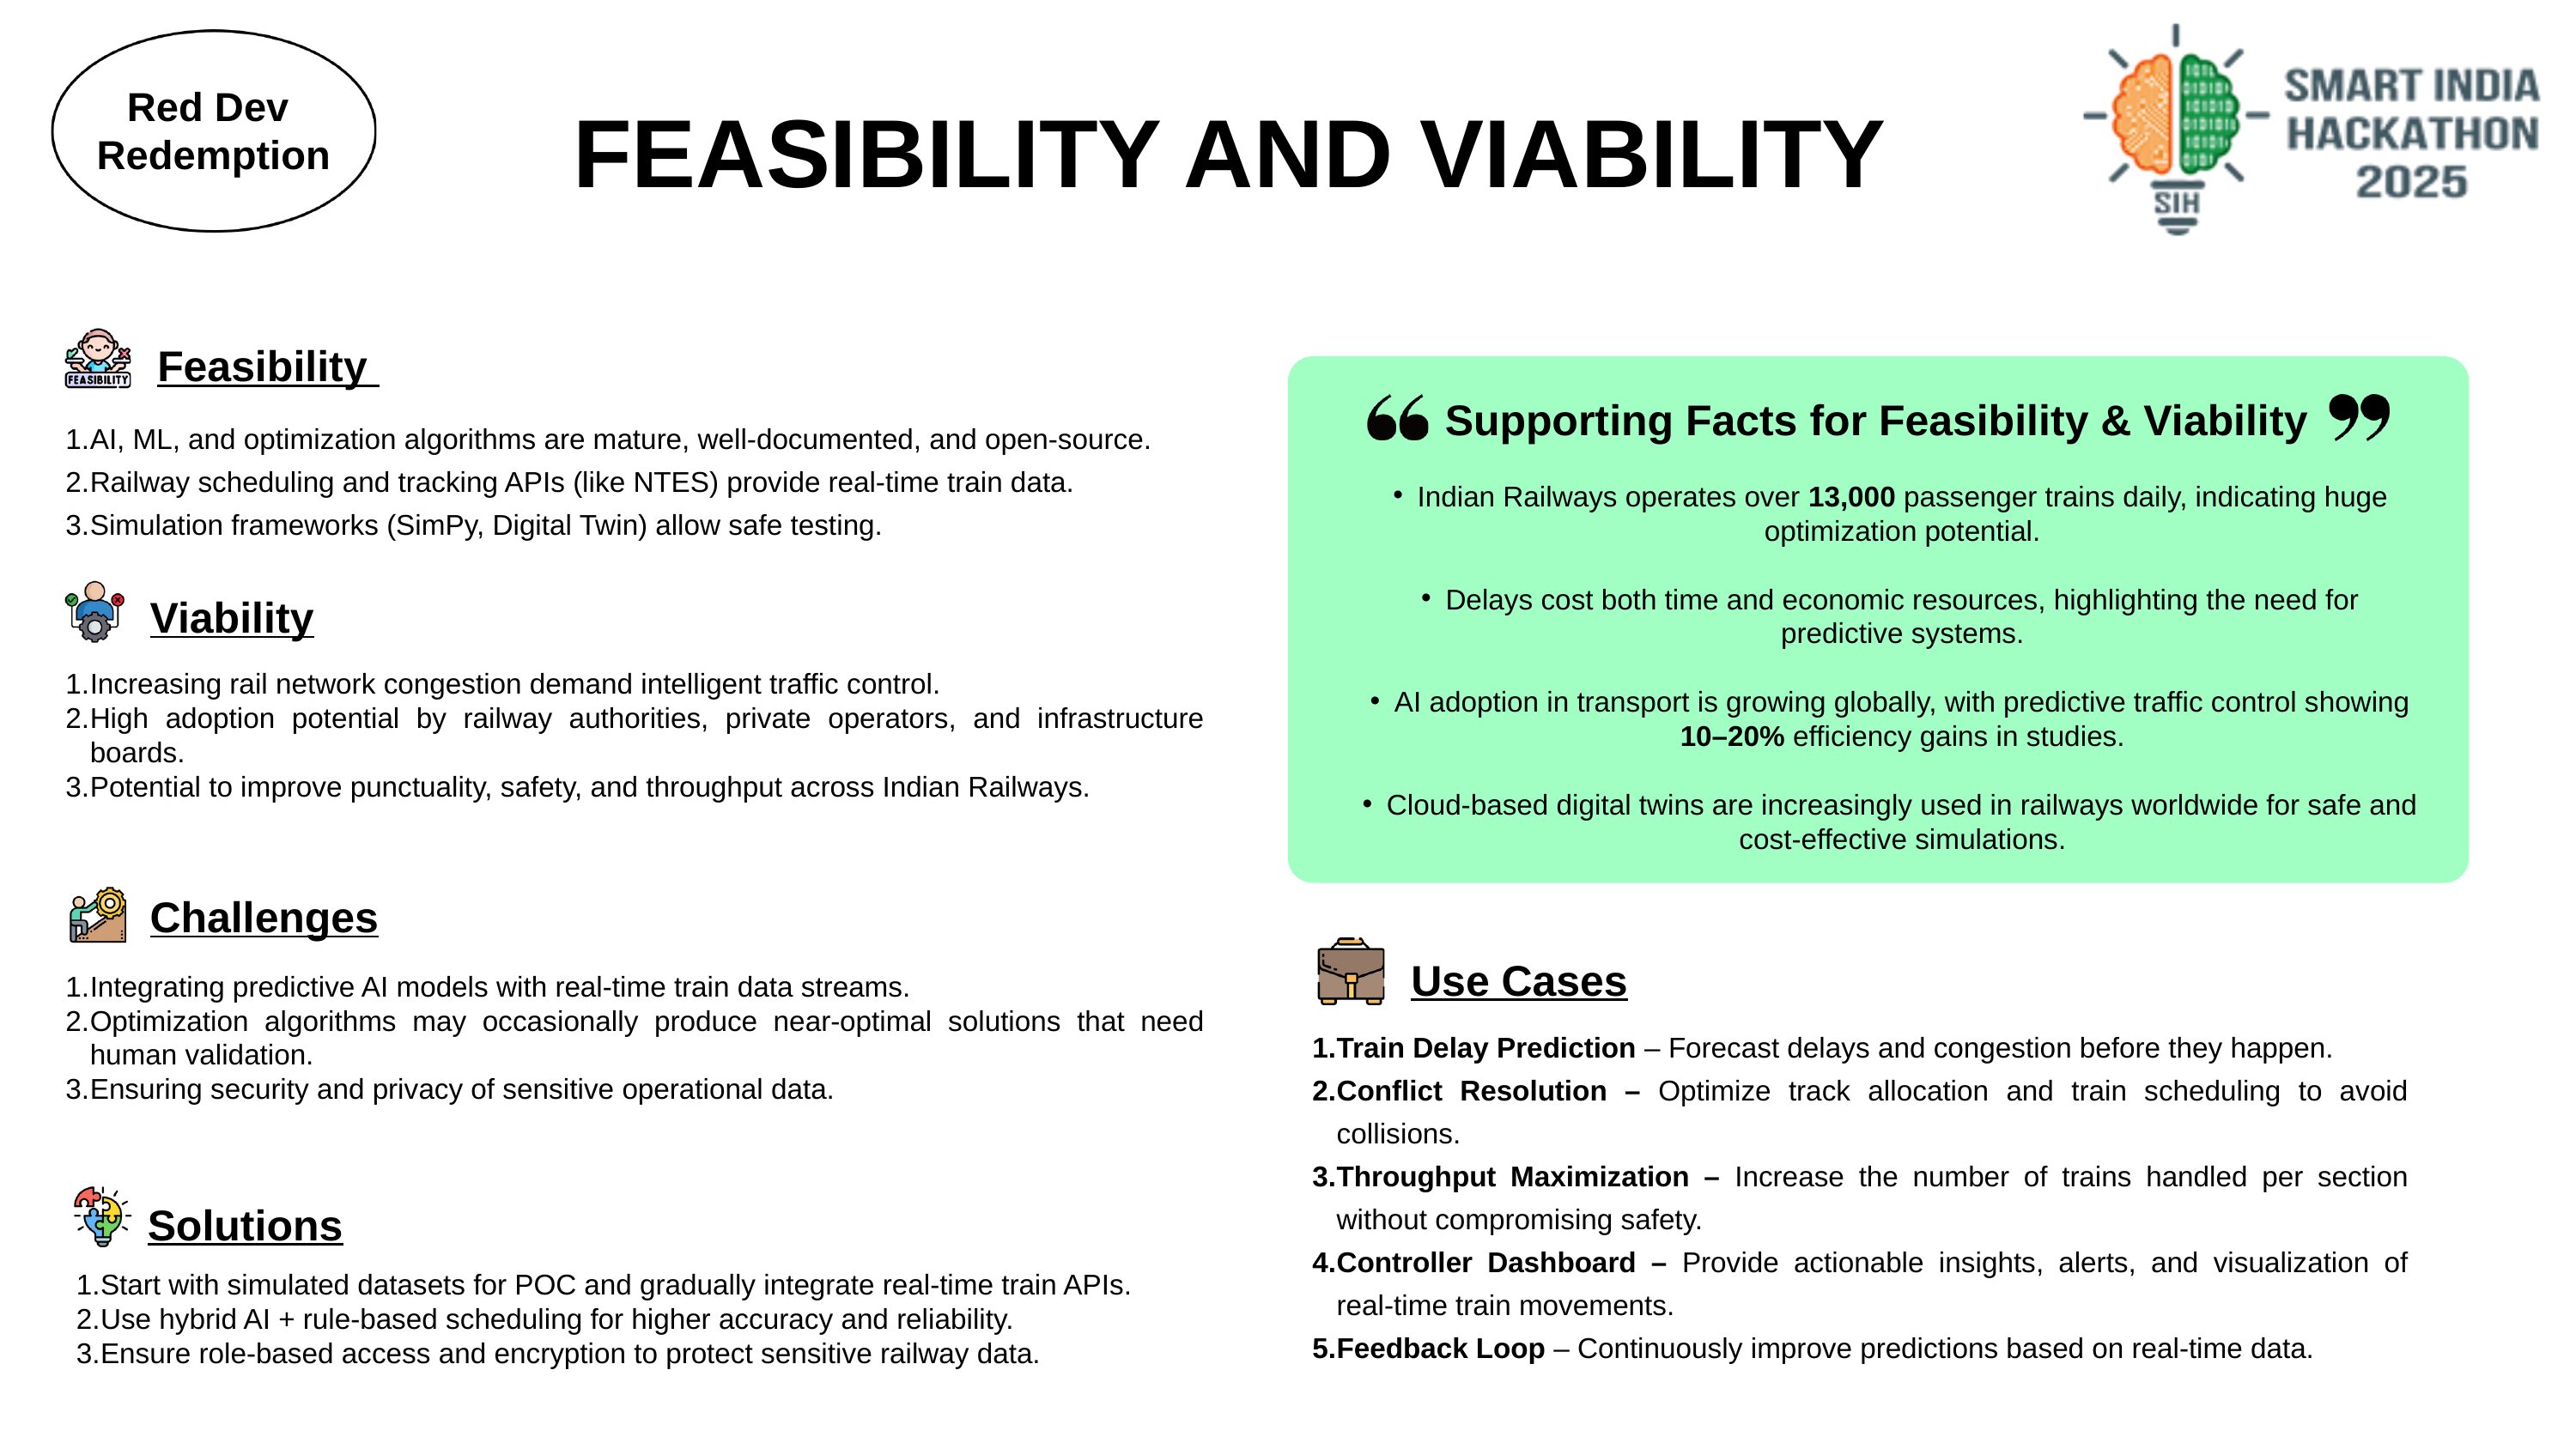

Red Dev
Redemption

FEASIBILITY AND VIABILITY

Feasibility
AI, ML, and optimization algorithms are mature, well-documented, and open-source.
Railway scheduling and tracking APIs (like NTES) provide real-time train data.
Simulation frameworks (SimPy, Digital Twin) allow safe testing.

Supporting Facts for Feasibility & Viability

Indian Railways operates over 13,000 passenger trains daily, indicating huge optimization potential.

Delays cost both time and economic resources, highlighting the need for predictive systems.

AI adoption in transport is growing globally, with predictive traffic control showing 10–20% efficiency gains in studies.

Cloud-based digital twins are increasingly used in railways worldwide for safe and cost-effective simulations.

Viability
Increasing rail network congestion demand intelligent traffic control.
High adoption potential by railway authorities, private operators, and infrastructure boards.
Potential to improve punctuality, safety, and throughput across Indian Railways.

Challenges
Integrating predictive AI models with real-time train data streams.
Optimization algorithms may occasionally produce near-optimal solutions that need human validation.
Ensuring security and privacy of sensitive operational data.

Use Cases
Train Delay Prediction – Forecast delays and congestion before they happen.
Conflict Resolution – Optimize track allocation and train scheduling to avoid collisions.
Throughput Maximization – Increase the number of trains handled per section without compromising safety.
Controller Dashboard – Provide actionable insights, alerts, and visualization of real-time train movements.
Feedback Loop – Continuously improve predictions based on real-time data.

Solutions
Start with simulated datasets for POC and gradually integrate real-time train APIs.
Use hybrid AI + rule-based scheduling for higher accuracy and reliability.
Ensure role-based access and encryption to protect sensitive railway data.